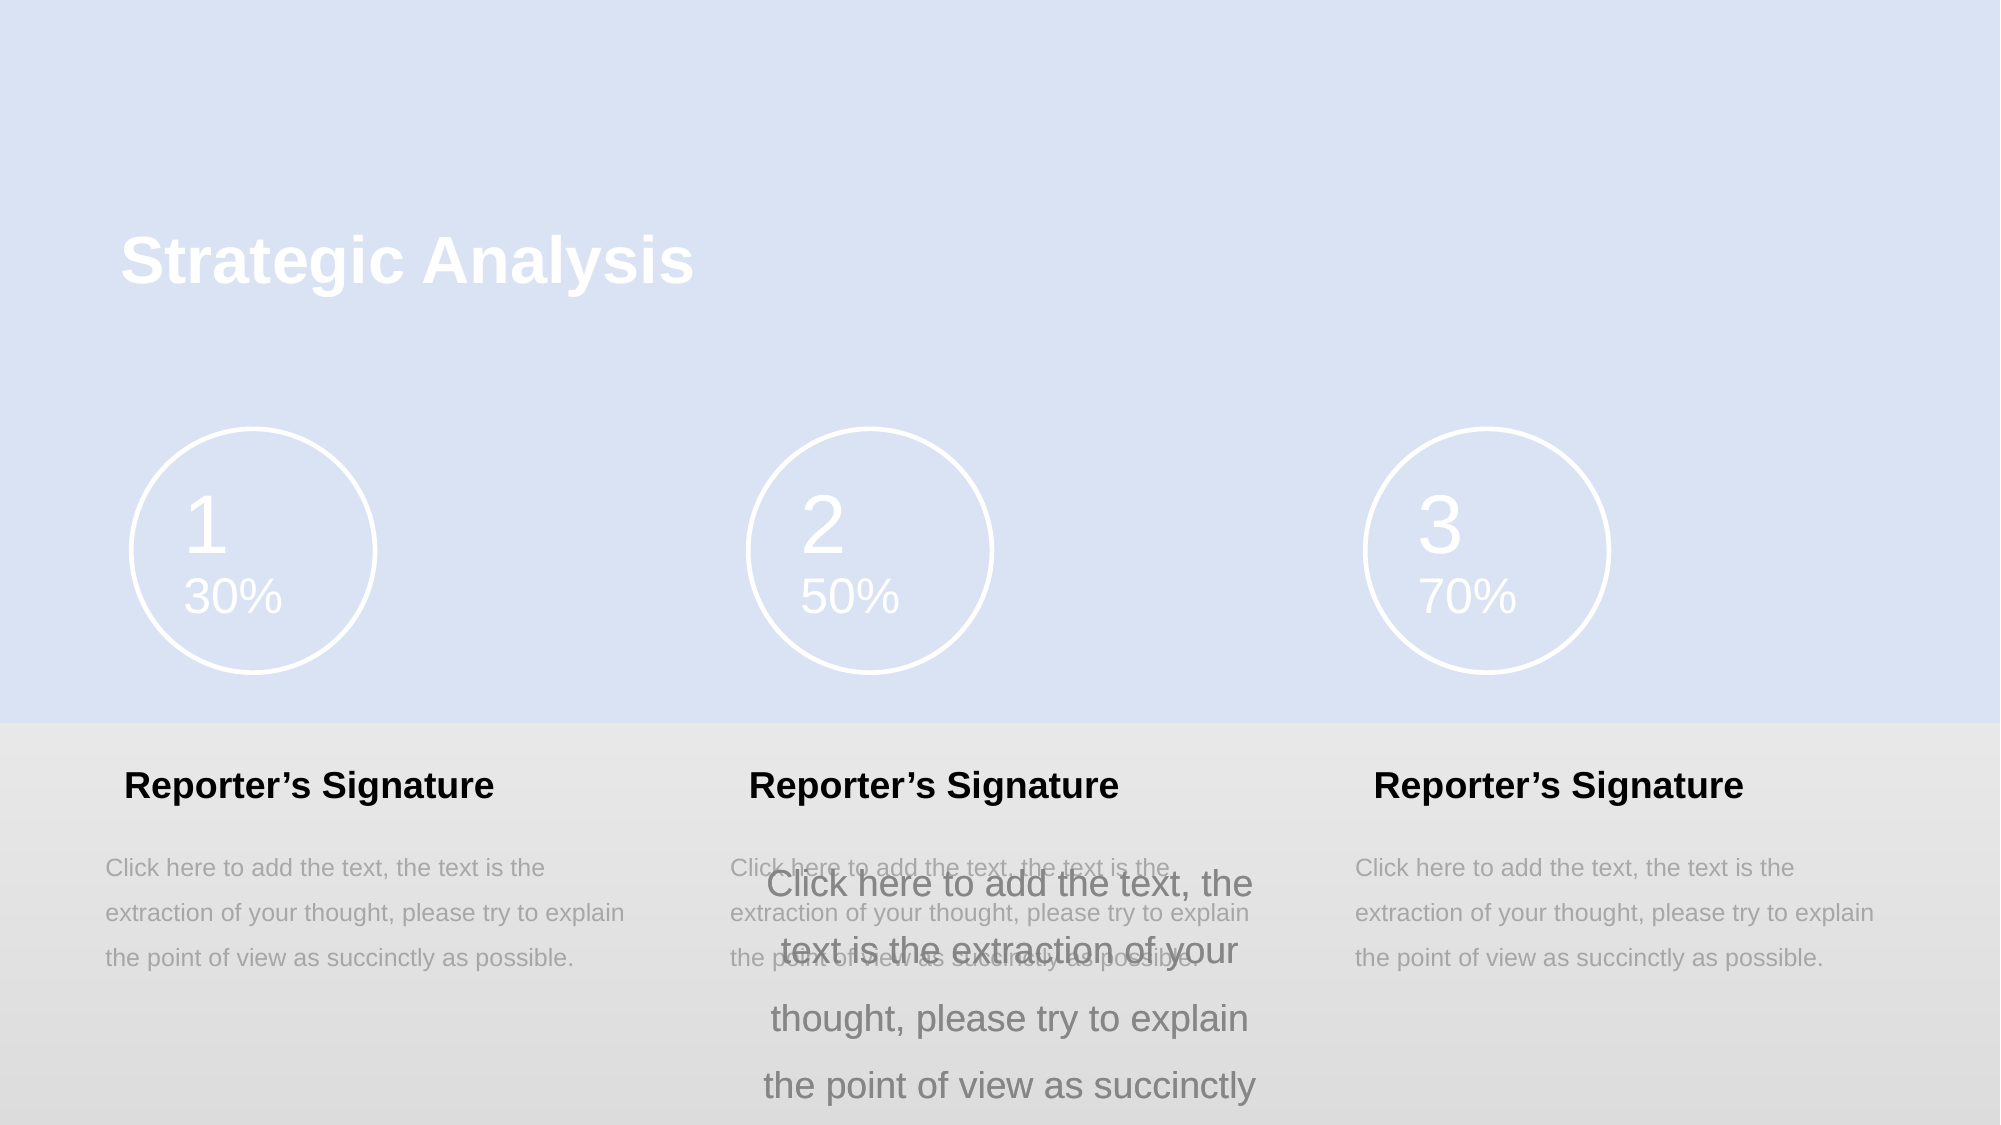

Strategic Analysis

1
2
3
30%
50%
70%
Reporter’s Signature
Reporter’s Signature
Reporter’s Signature
Click here to add the text, the text is the extraction of your thought, please try to explain the point of view as succinctly as possible.
Click here to add the text, the text is the extraction of your thought, please try to explain the point of view as succinctly as possible.
Click here to add the text, the text is the extraction of your thought, please try to explain the point of view as succinctly as possible.
Click here to add the text, the text is the extraction of your thought, please try to explain the point of view as succinctly as possible.
Click here to add the text, the text is the extraction of your thought, please try to explain the point of view as succinctly as possible.
Click here to add the text, the text is the extraction of your thought, please try to explain the point of view as succinctly as possible.